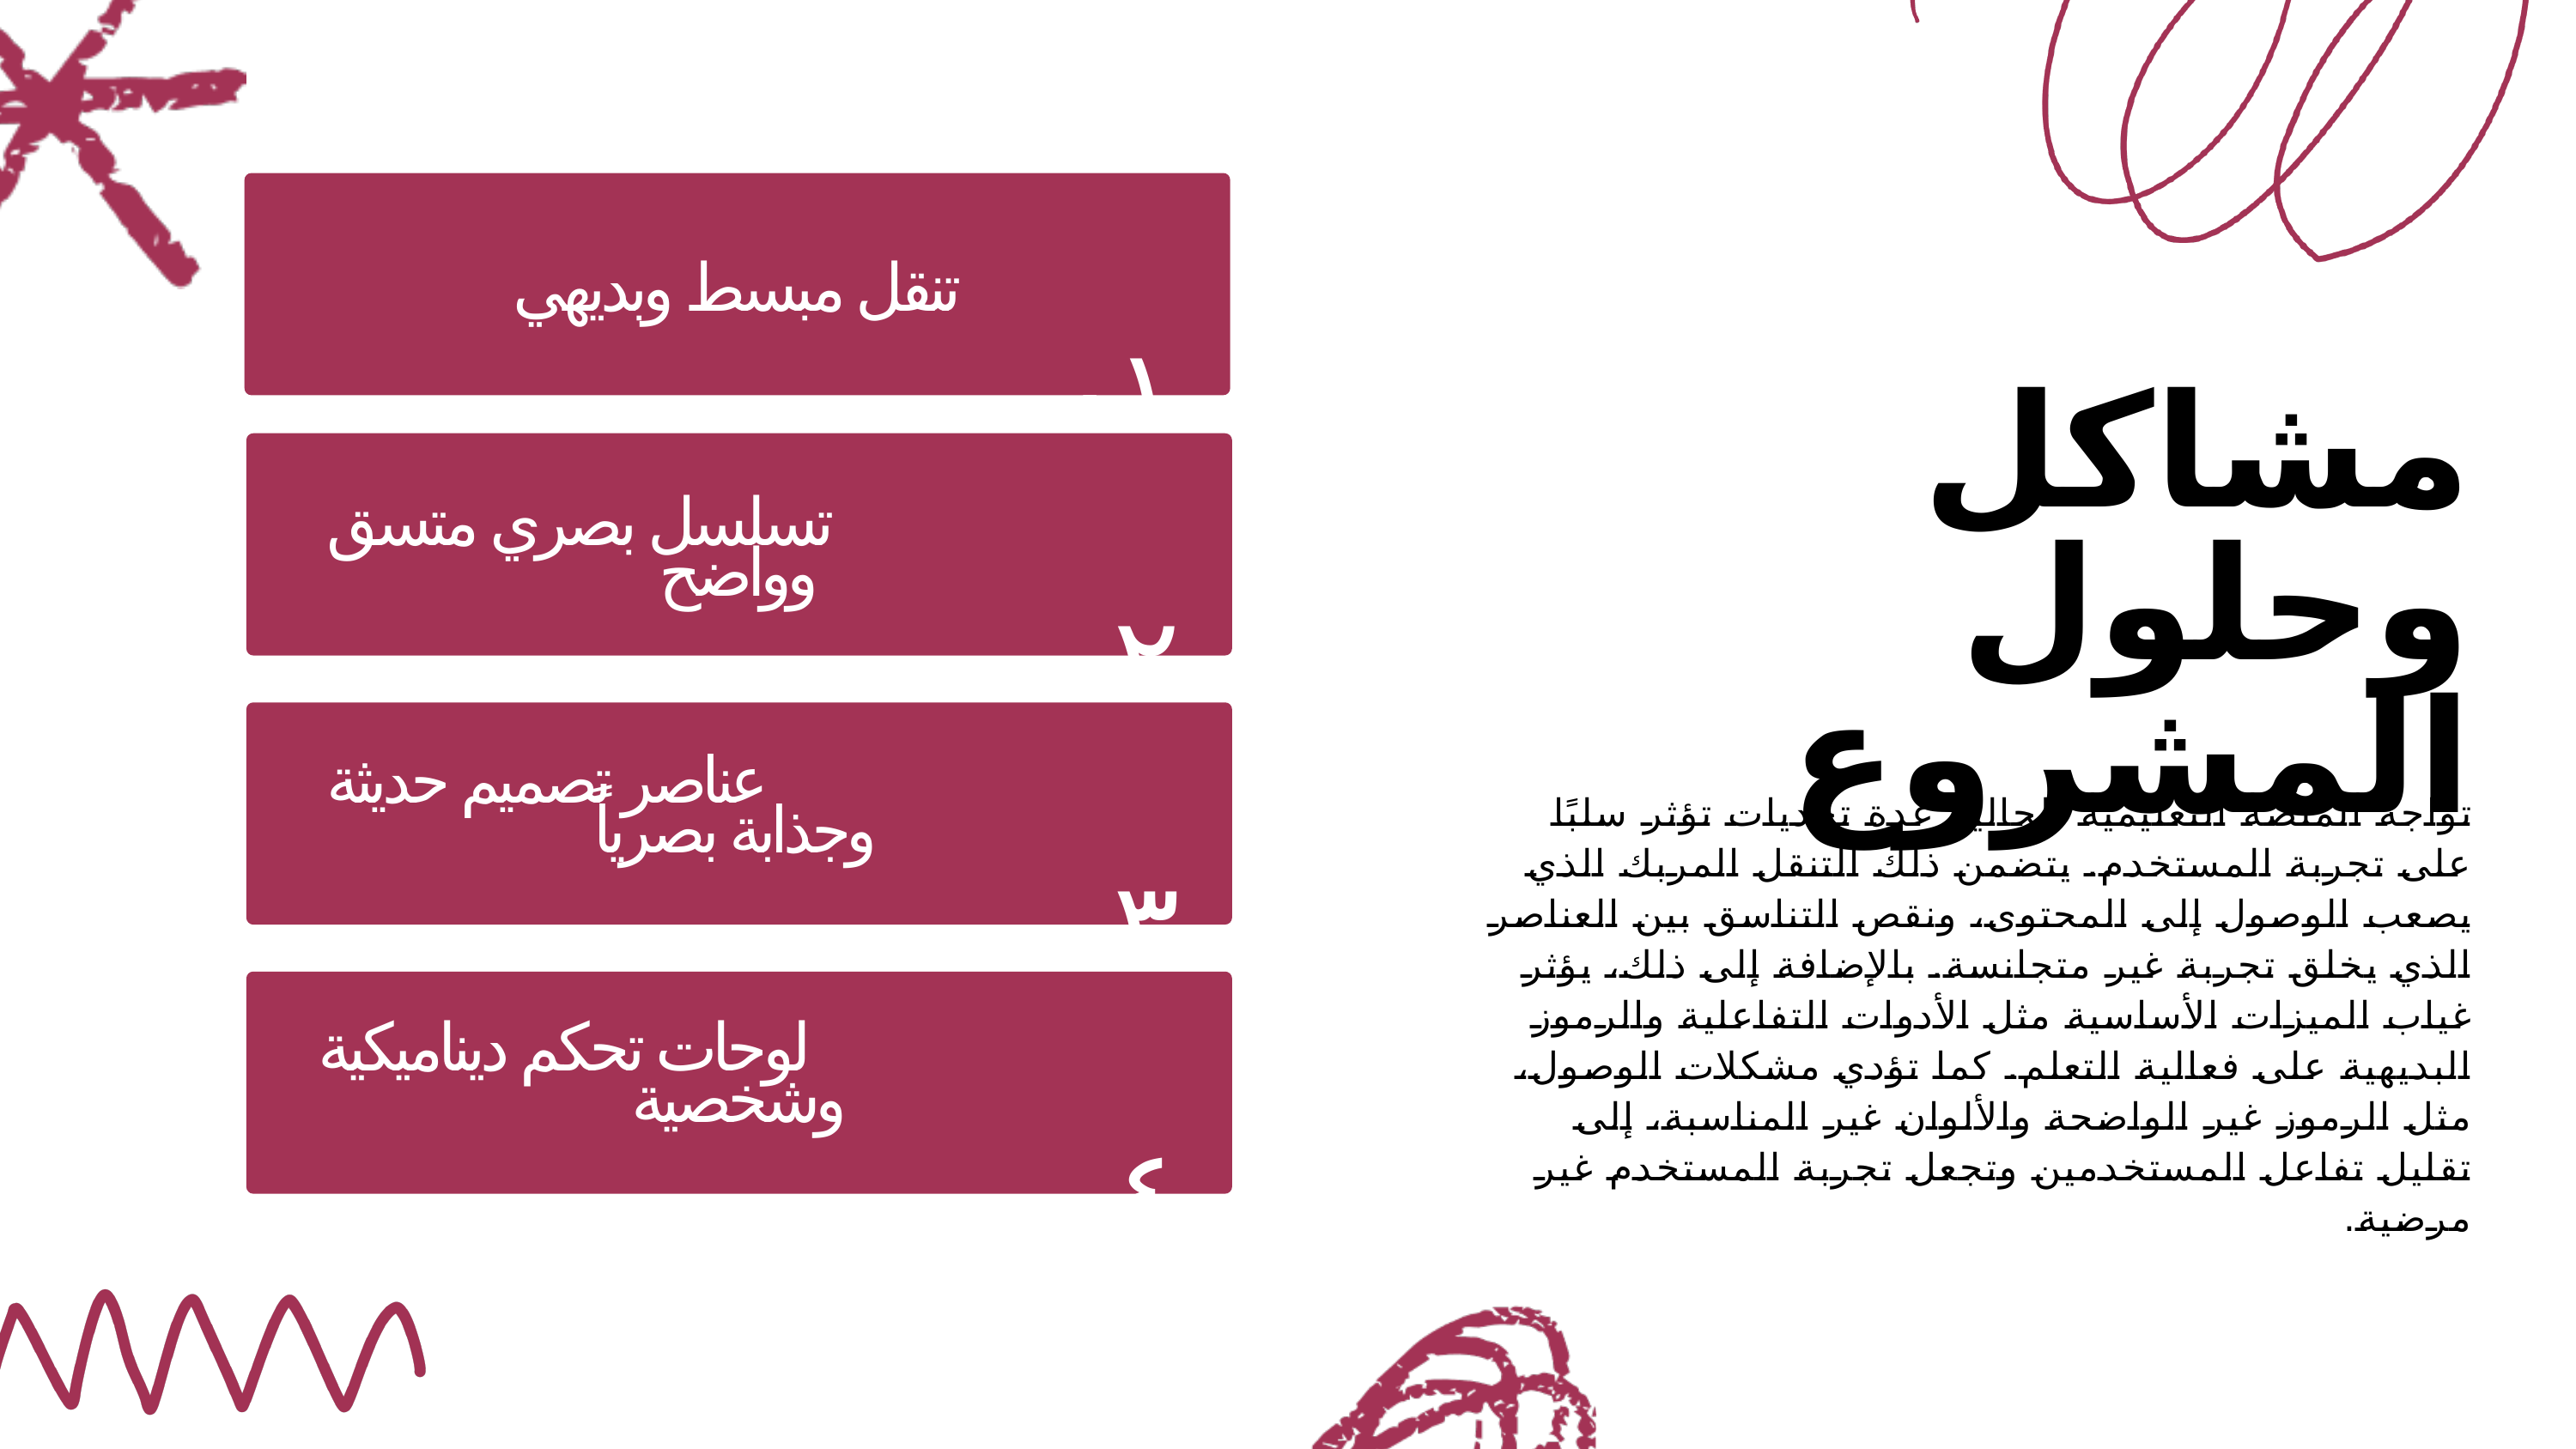

تنقل مبسط وبديهي
 ٠١
مشاكل وحلول المشروع

                    تسلسل بصري متسق وواضح
 ٠٢

                         عناصر تصميم حديثة وجذابة بصرياً
 ٠٣
تواجه المنصة التعليمية الحالية عدة تحديات تؤثر سلبًا على تجربة المستخدم. يتضمن ذلك التنقل المربك الذي يصعب الوصول إلى المحتوى، ونقص التناسق بين العناصر الذي يخلق تجربة غير متجانسة. بالإضافة إلى ذلك، يؤثر غياب الميزات الأساسية مثل الأدوات التفاعلية والرموز البديهية على فعالية التعلم. كما تؤدي مشكلات الوصول، مثل الرموز غير الواضحة والألوان غير المناسبة، إلى تقليل تفاعل المستخدمين وتجعل تجربة المستخدم غير مرضية.

                      لوحات تحكم ديناميكية وشخصية
 ٠٤